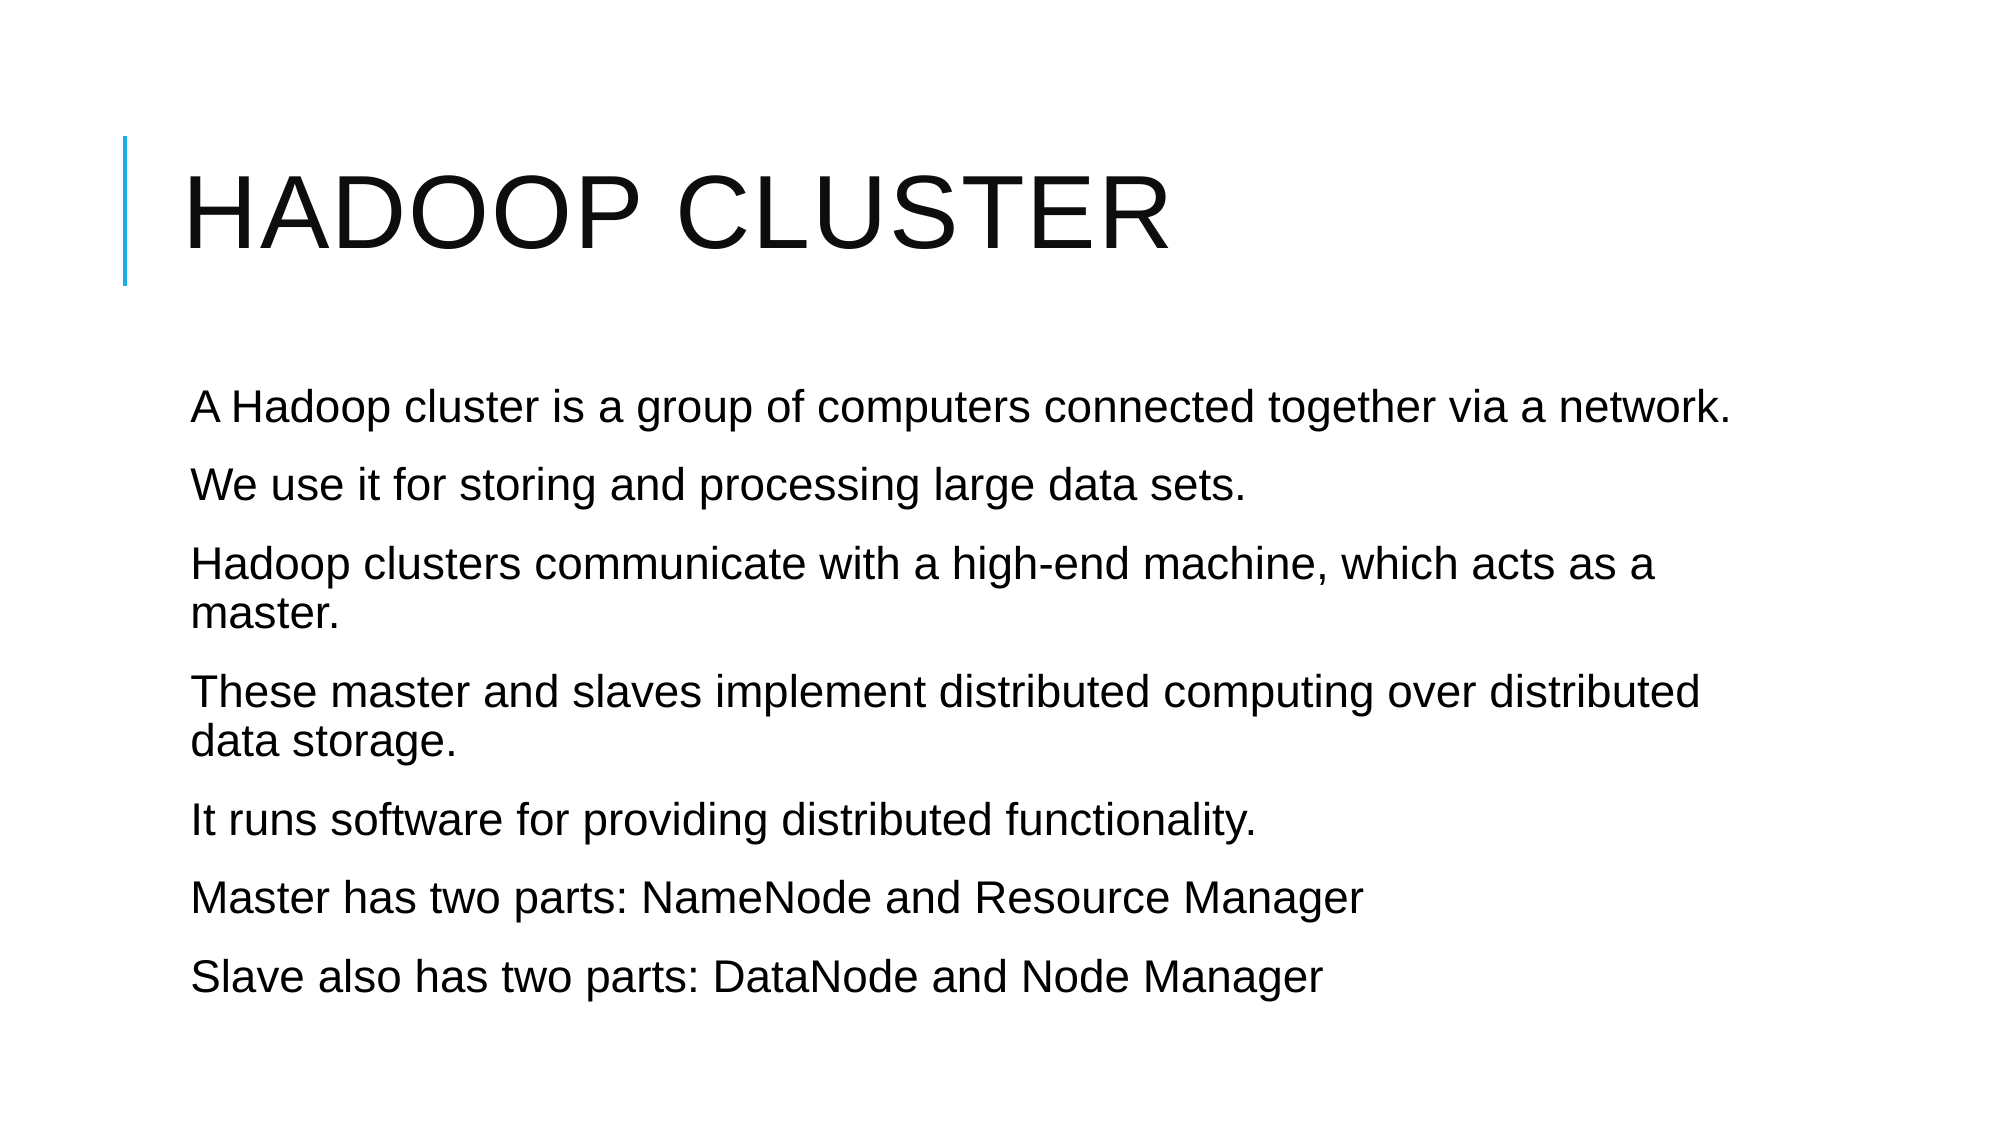

# Hadoop cluster
A Hadoop cluster is a group of computers connected together via a network.
We use it for storing and processing large data sets.
Hadoop clusters communicate with a high-end machine, which acts as a master.
These master and slaves implement distributed computing over distributed data storage.
It runs software for providing distributed functionality.
Master has two parts: NameNode and Resource Manager
Slave also has two parts: DataNode and Node Manager